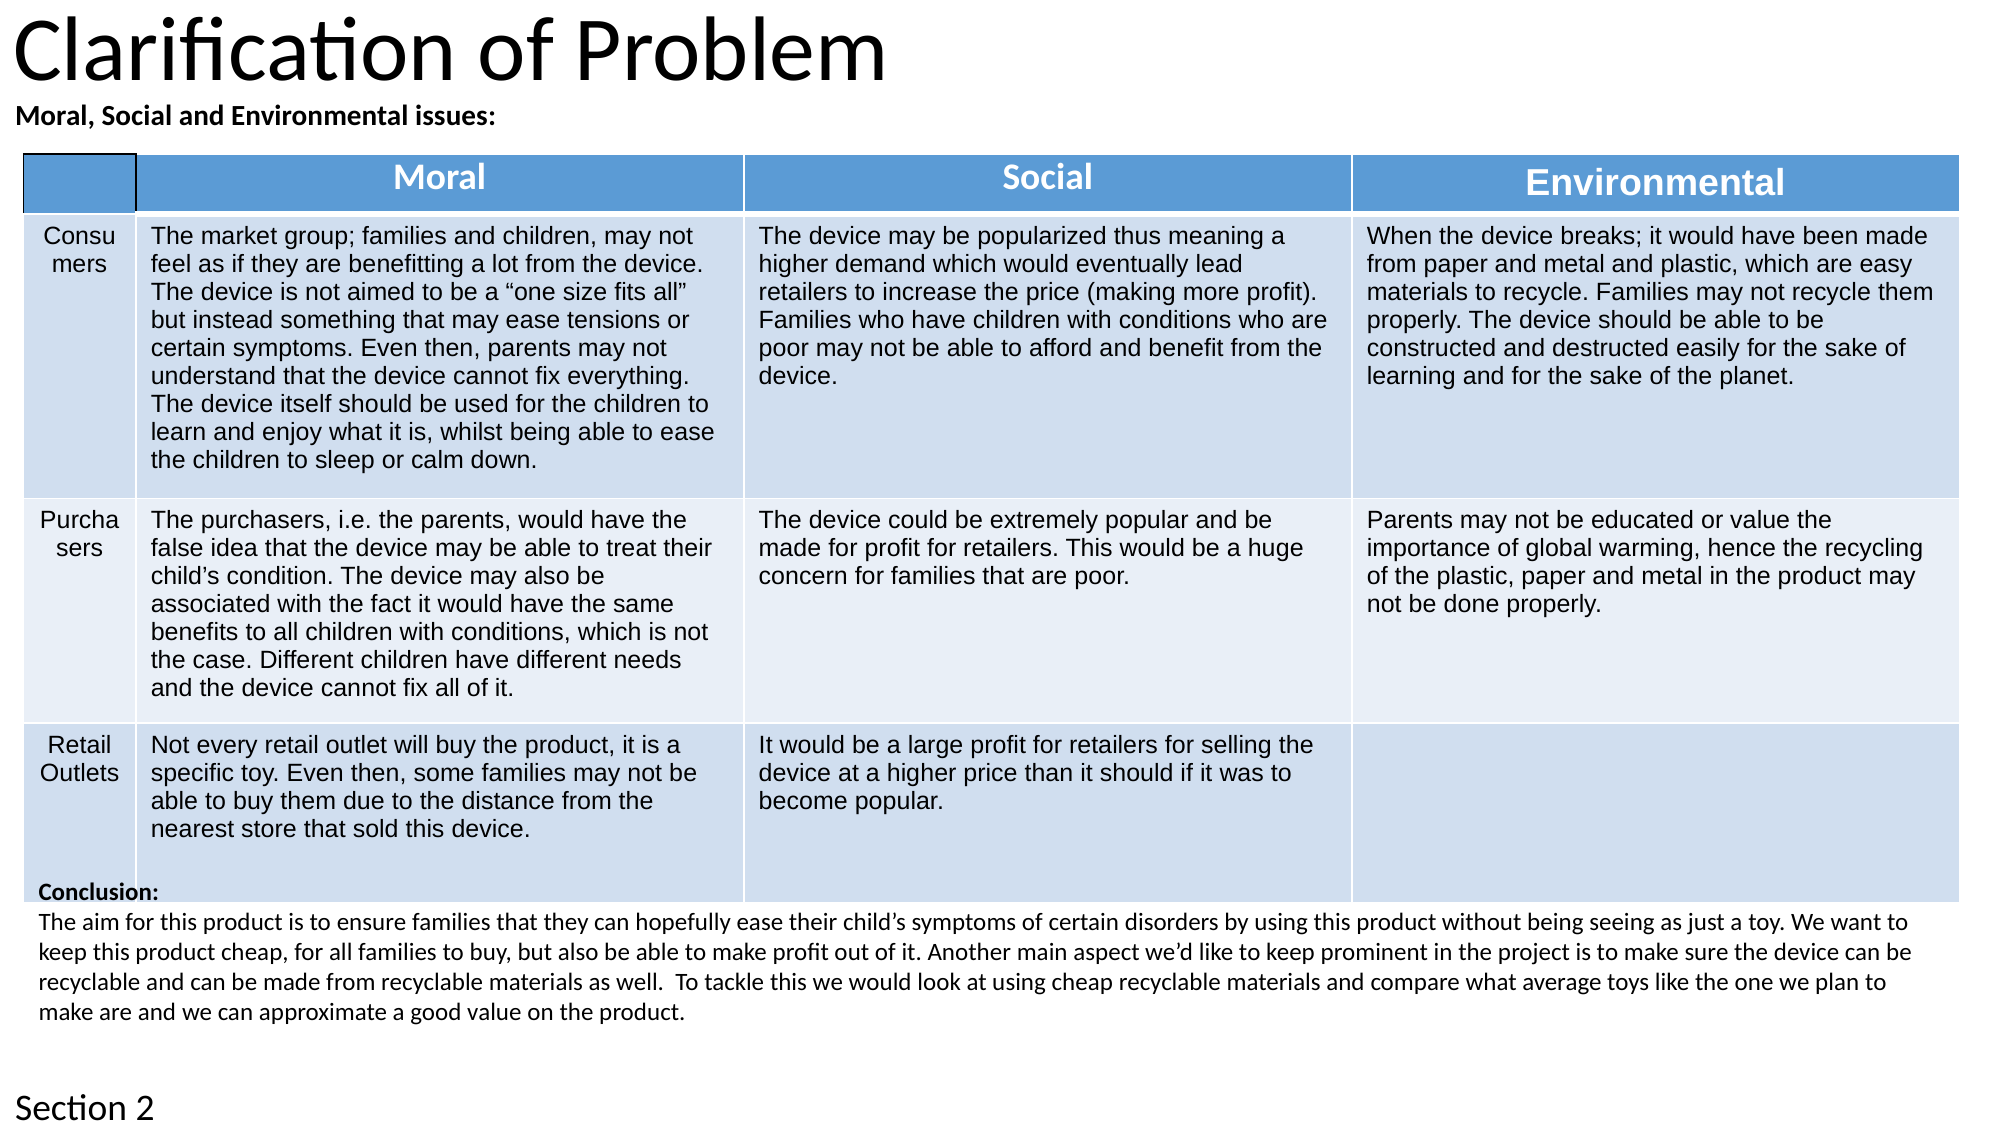

# Clarification of Problem
Moral, Social and Environmental issues:
|  | Moral | Social | Environmental |
| --- | --- | --- | --- |
| Consumers | The market group; families and children, may not feel as if they are benefitting a lot from the device. The device is not aimed to be a “one size fits all” but instead something that may ease tensions or certain symptoms. Even then, parents may not understand that the device cannot fix everything. The device itself should be used for the children to learn and enjoy what it is, whilst being able to ease the children to sleep or calm down. | The device may be popularized thus meaning a higher demand which would eventually lead retailers to increase the price (making more profit). Families who have children with conditions who are poor may not be able to afford and benefit from the device. | When the device breaks; it would have been made from paper and metal and plastic, which are easy materials to recycle. Families may not recycle them properly. The device should be able to be constructed and destructed easily for the sake of learning and for the sake of the planet. |
| Purchasers | The purchasers, i.e. the parents, would have the false idea that the device may be able to treat their child’s condition. The device may also be associated with the fact it would have the same benefits to all children with conditions, which is not the case. Different children have different needs and the device cannot fix all of it. | The device could be extremely popular and be made for profit for retailers. This would be a huge concern for families that are poor. | Parents may not be educated or value the importance of global warming, hence the recycling of the plastic, paper and metal in the product may not be done properly. |
| Retail Outlets | Not every retail outlet will buy the product, it is a specific toy. Even then, some families may not be able to buy them due to the distance from the nearest store that sold this device. | It would be a large profit for retailers for selling the device at a higher price than it should if it was to become popular. |  |
Conclusion:
The aim for this product is to ensure families that they can hopefully ease their child’s symptoms of certain disorders by using this product without being seeing as just a toy. We want to keep this product cheap, for all families to buy, but also be able to make profit out of it. Another main aspect we’d like to keep prominent in the project is to make sure the device can be recyclable and can be made from recyclable materials as well.  To tackle this we would look at using cheap recyclable materials and compare what average toys like the one we plan to make are and we can approximate a good value on the product.
Section 2